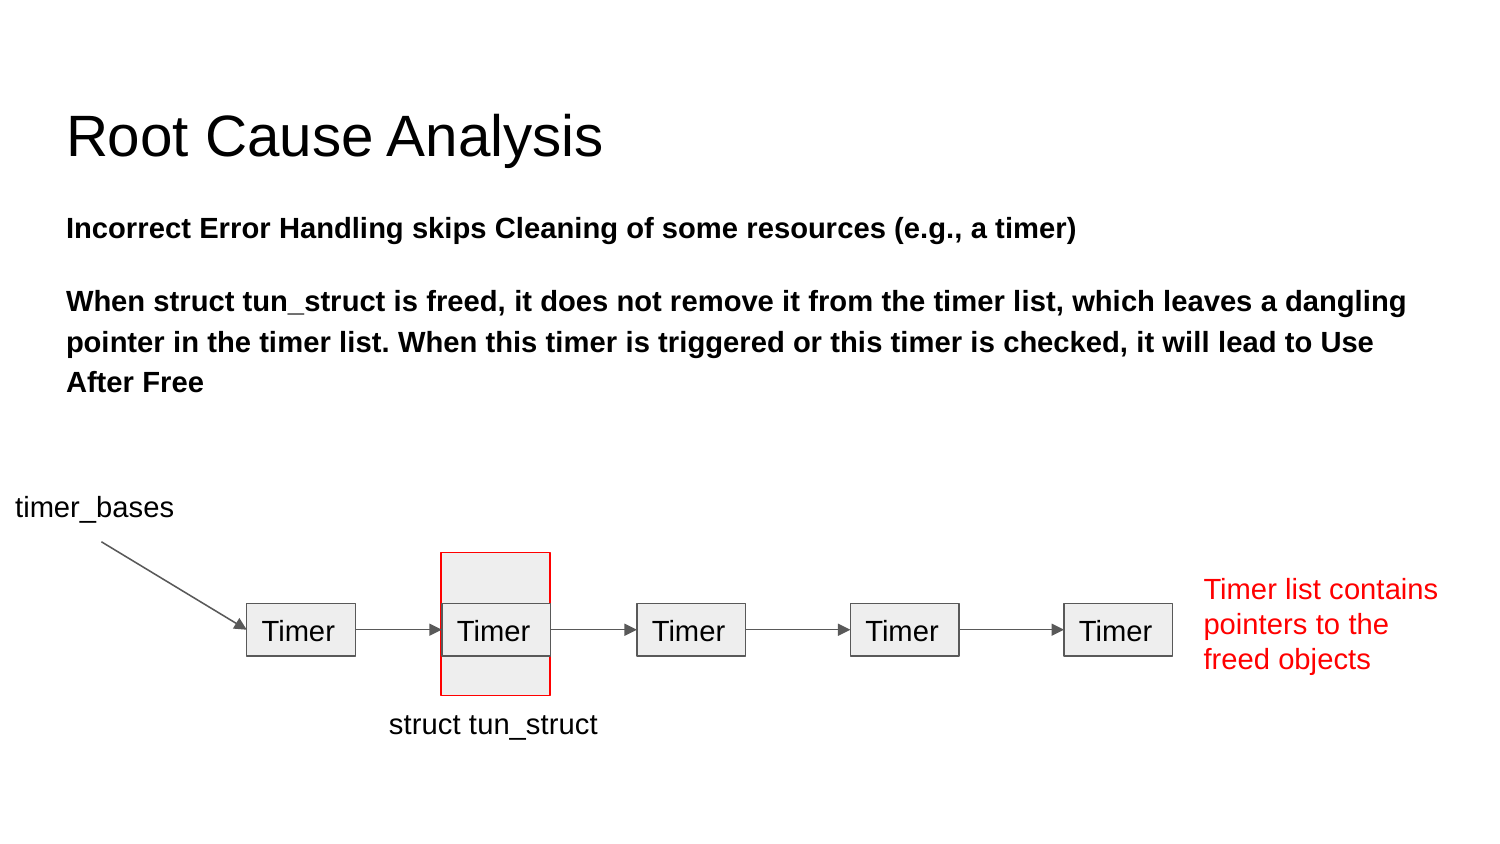

# Root Cause Analysis
Incorrect Error Handling skips Cleaning of some resources (e.g., a timer)
When struct tun_struct is freed, it does not remove it from the timer list, which leaves a dangling pointer in the timer list. When this timer is triggered or this timer is checked, it will lead to Use After Free
timer_bases

Timer list contains pointers to the freed objects
Timer
Timer
Timer
Timer
Timer
struct tun_struct